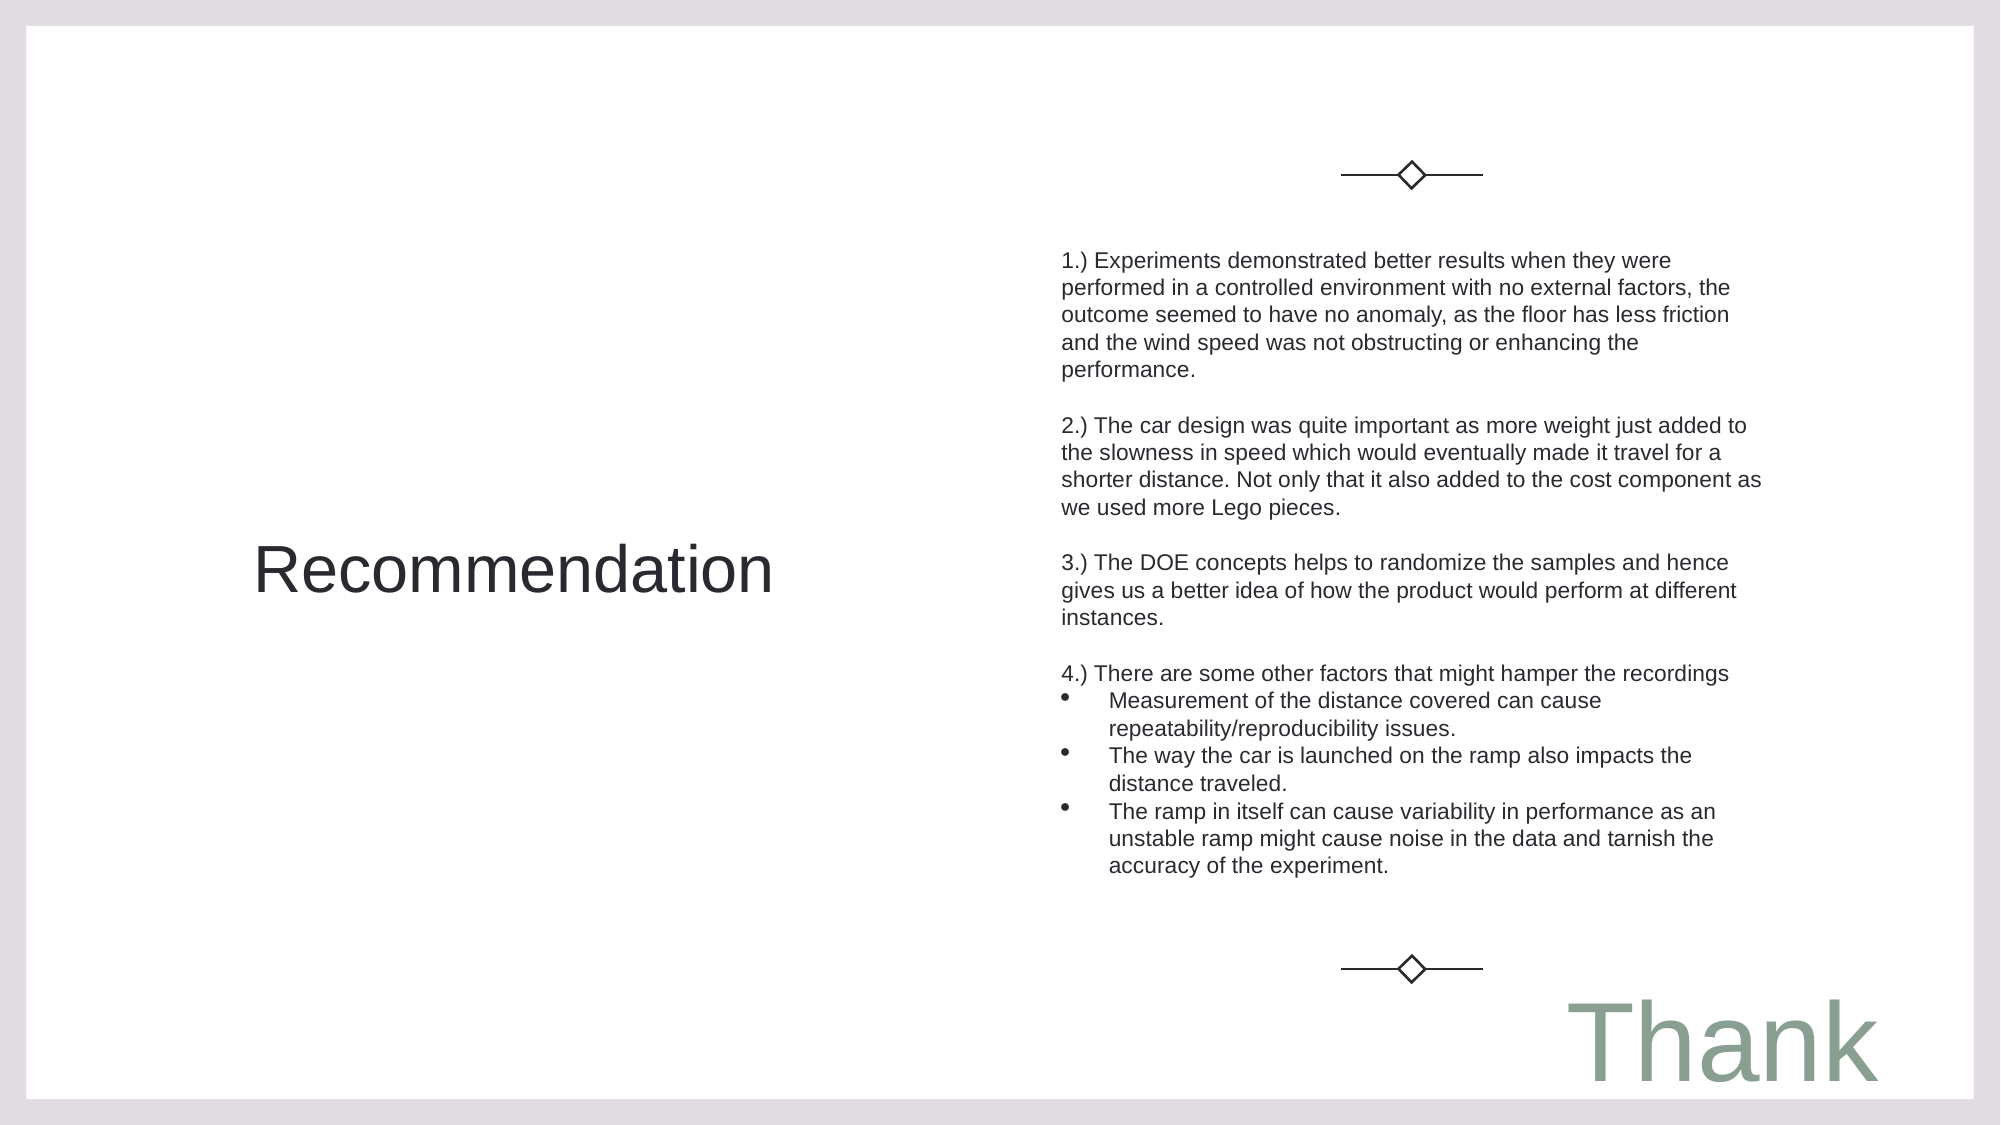

# Recommendation
1.) Experiments demonstrated better results when they were performed in a controlled environment with no external factors, the outcome seemed to have no anomaly, as the floor has less friction and the wind speed was not obstructing or enhancing the performance.

2.) The car design was quite important as more weight just added to the slowness in speed which would eventually made it travel for a shorter distance. Not only that it also added to the cost component as we used more Lego pieces.

3.) The DOE concepts helps to randomize the samples and hence gives us a better idea of how the product would perform at different instances.

4.) There are some other factors that might hamper the recordings
Measurement of the distance covered can cause repeatability/reproducibility issues.
The way the car is launched on the ramp also impacts the distance traveled.
The ramp in itself can cause variability in performance as an unstable ramp might cause noise in the data and tarnish the accuracy of the experiment.

Thank you!